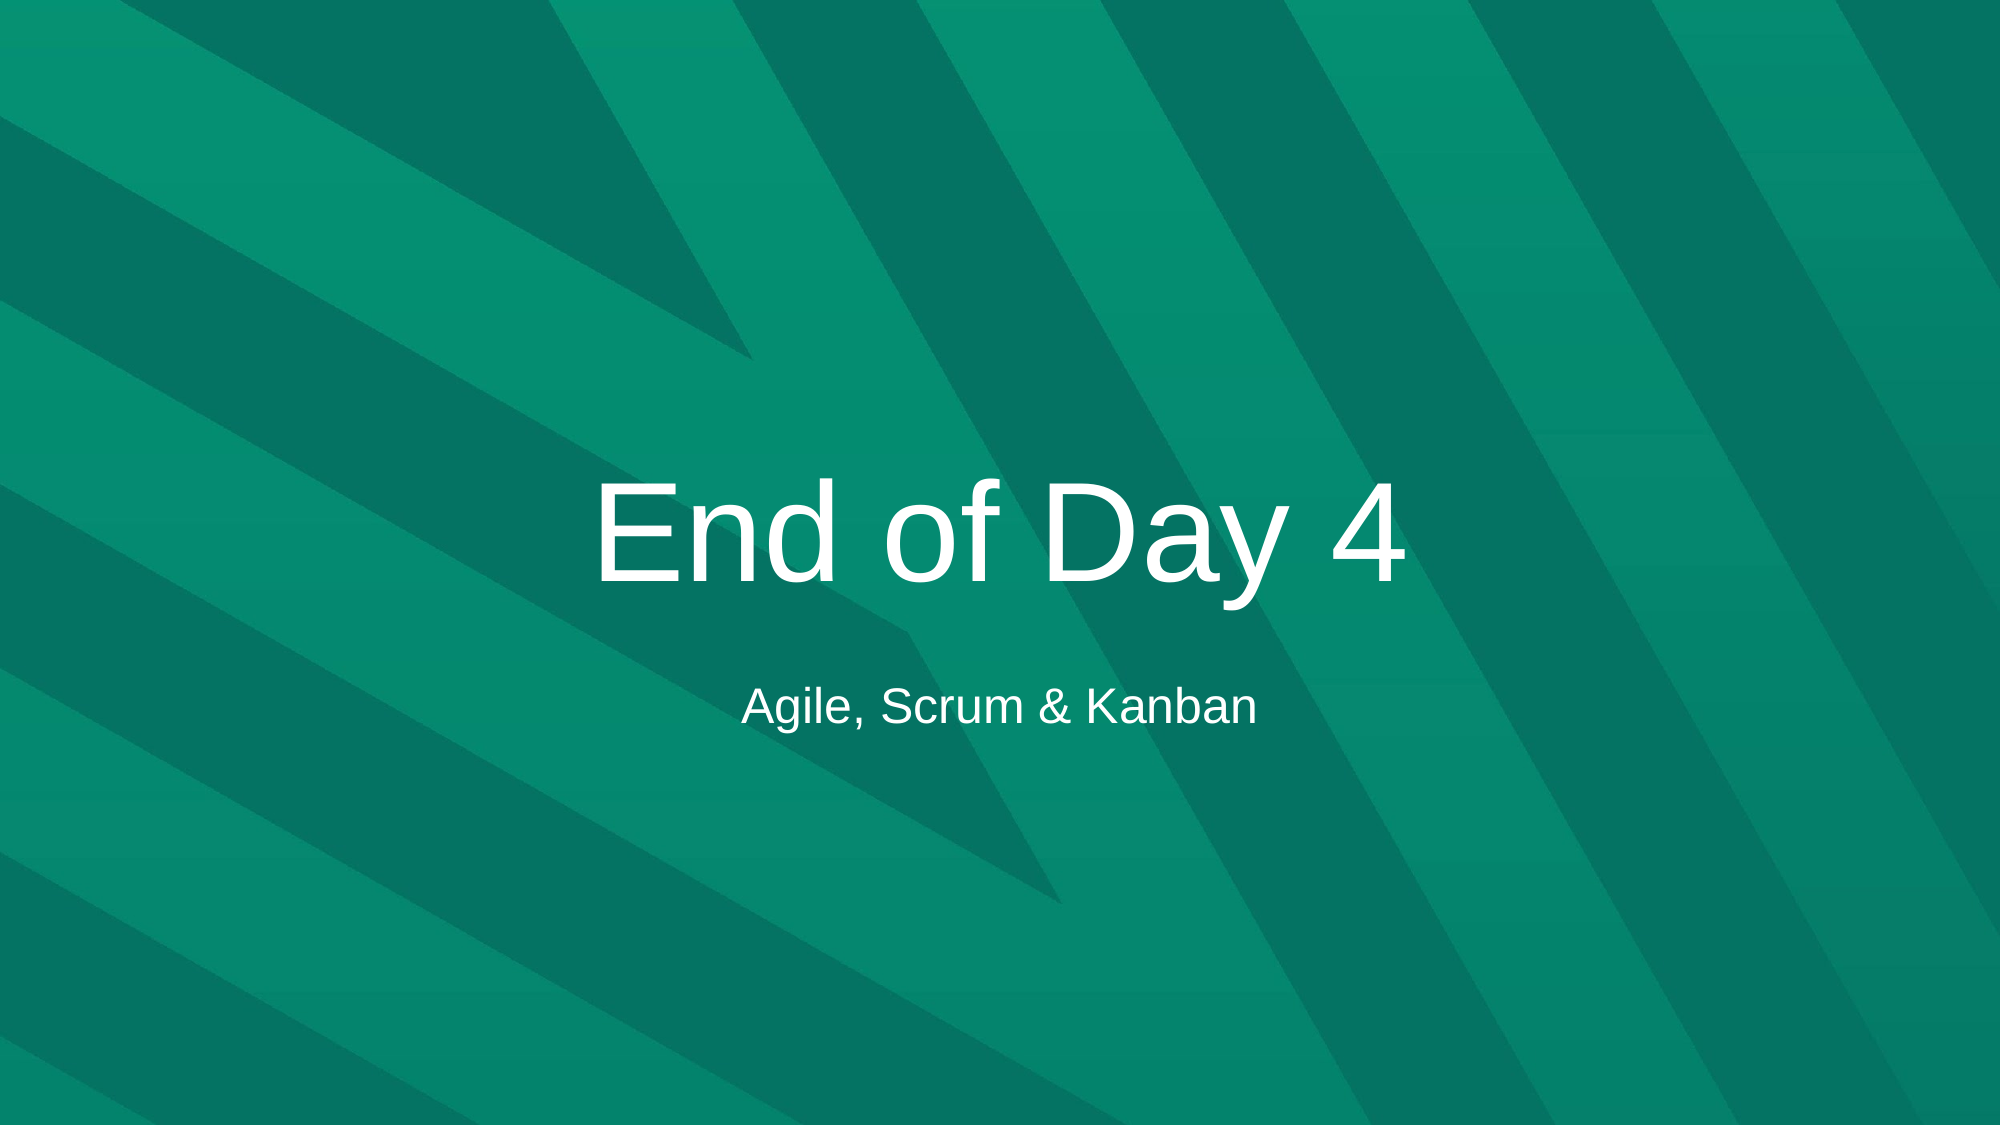

# End of Day 4
Agile, Scrum & Kanban